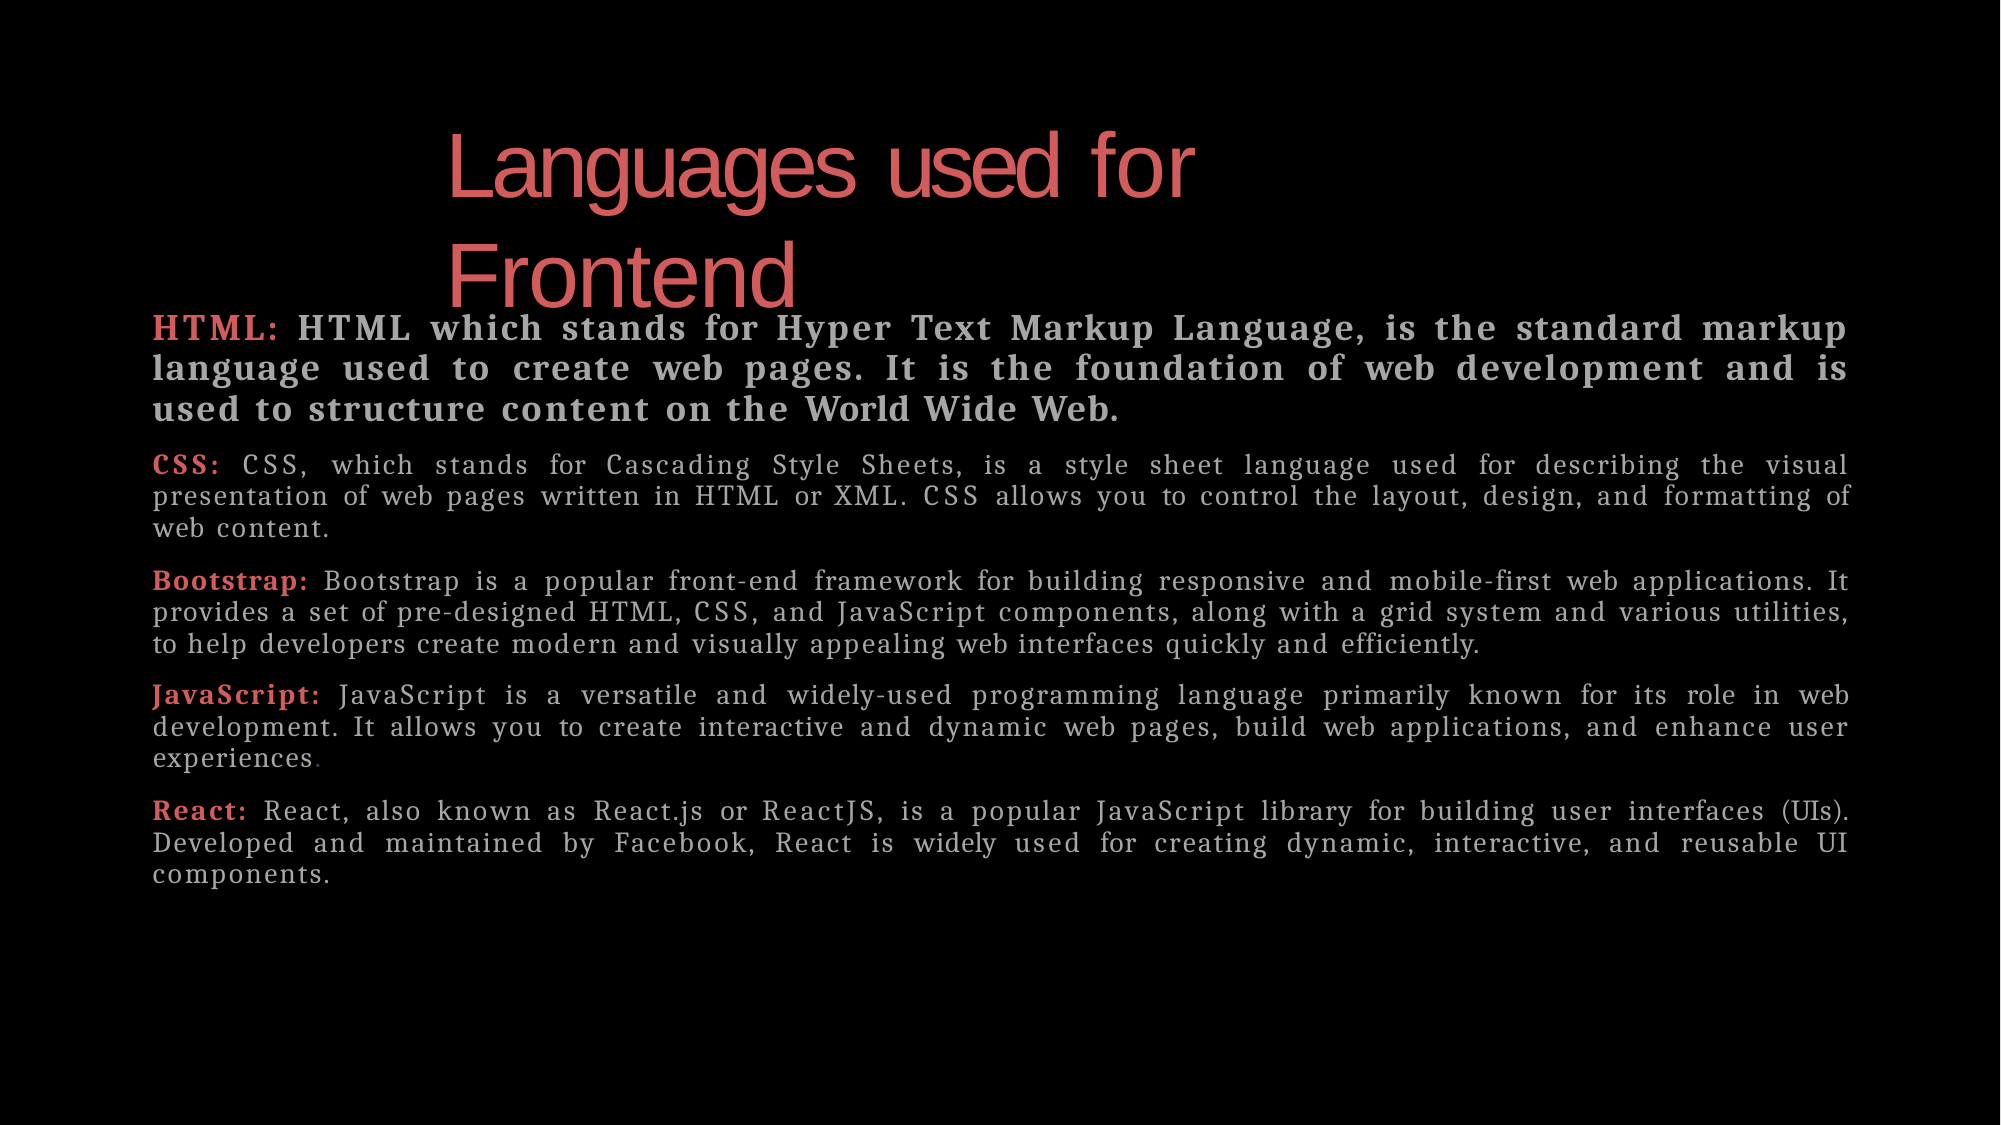

# Languages used for Frontend
HTML: HTML which stands for Hyper Text Markup Language, is the standard markup language  used  to  create  web  pages.  It  is  the  foundation  of  web  development  and  is used to structure content on the World Wide Web.
CSS:  CSS,  which  stands  for  Cascading  Style  Sheets,  is  a  style  sheet  language  used  for  describing  the  visual presentation of web pages written in HTML or XML. CSS allows you to control the layout, design, and formatting of web content.
Bootstrap: Bootstrap is a popular front-end framework for building responsive and mobile-first web applications. It provides a set of pre-designed HTML, CSS, and JavaScript components, along with a grid system and various utilities, to help developers create modern and visually appealing web interfaces quickly and efficiently.
JavaScript: JavaScript is a versatile and widely-used programming language primarily known for its role in web development. It allows you to create interactive and dynamic web pages, build web applications, and enhance user experiences.
React: React, also known as React.js or ReactJS, is a popular JavaScript library for building user interfaces (UIs). Developed  and  maintained  by  Facebook,  React  is  widely  used  for  creating  dynamic,  interactive,  and  reusable  UI components.